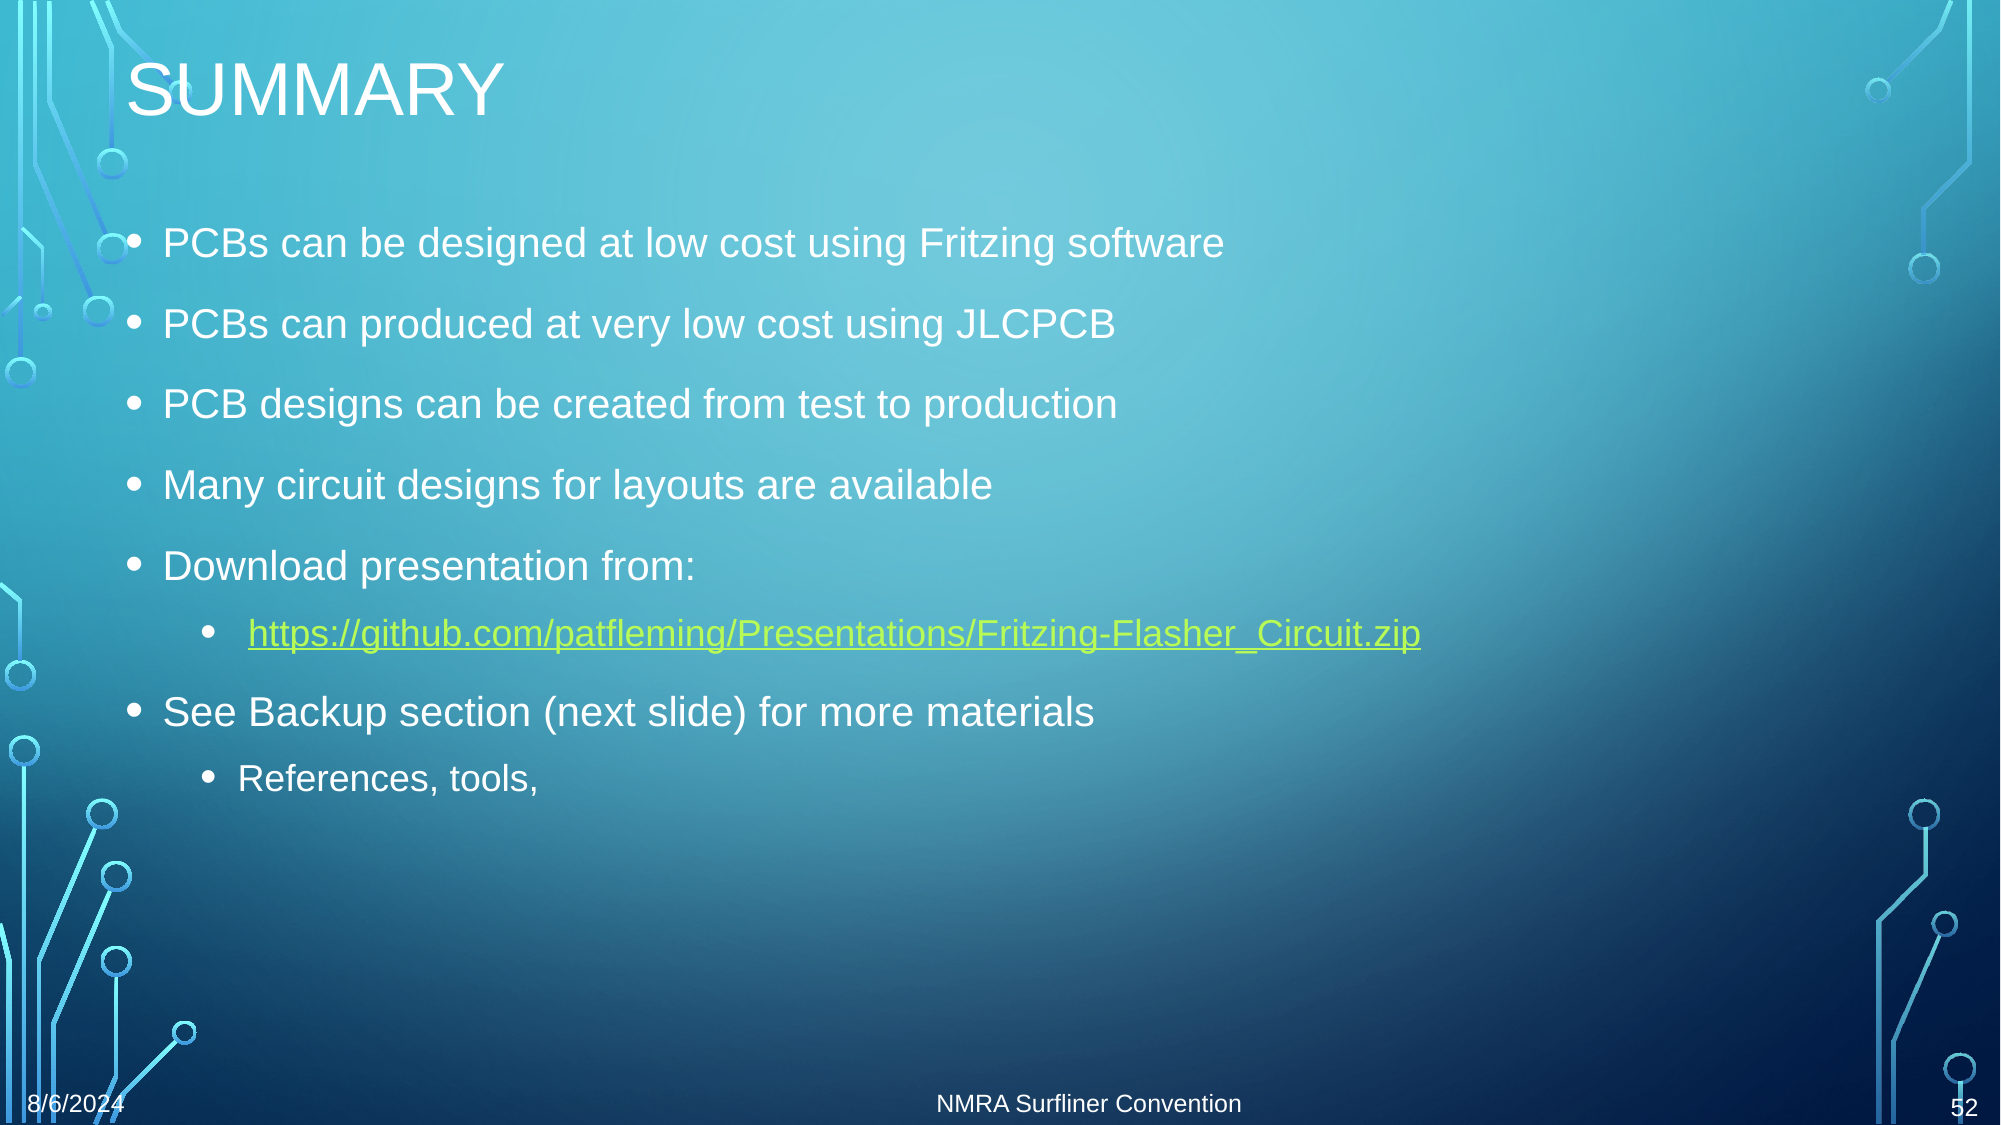

# Summary
PCBs can be designed at low cost using Fritzing software
PCBs can produced at very low cost using JLCPCB
PCB designs can be created from test to production
Many circuit designs for layouts are available
Download presentation from:
 https://github.com/patfleming/Presentations/Fritzing-Flasher_Circuit.zip
See Backup section (next slide) for more materials
References, tools,

8/6/2024
NMRA Surfliner Convention
52